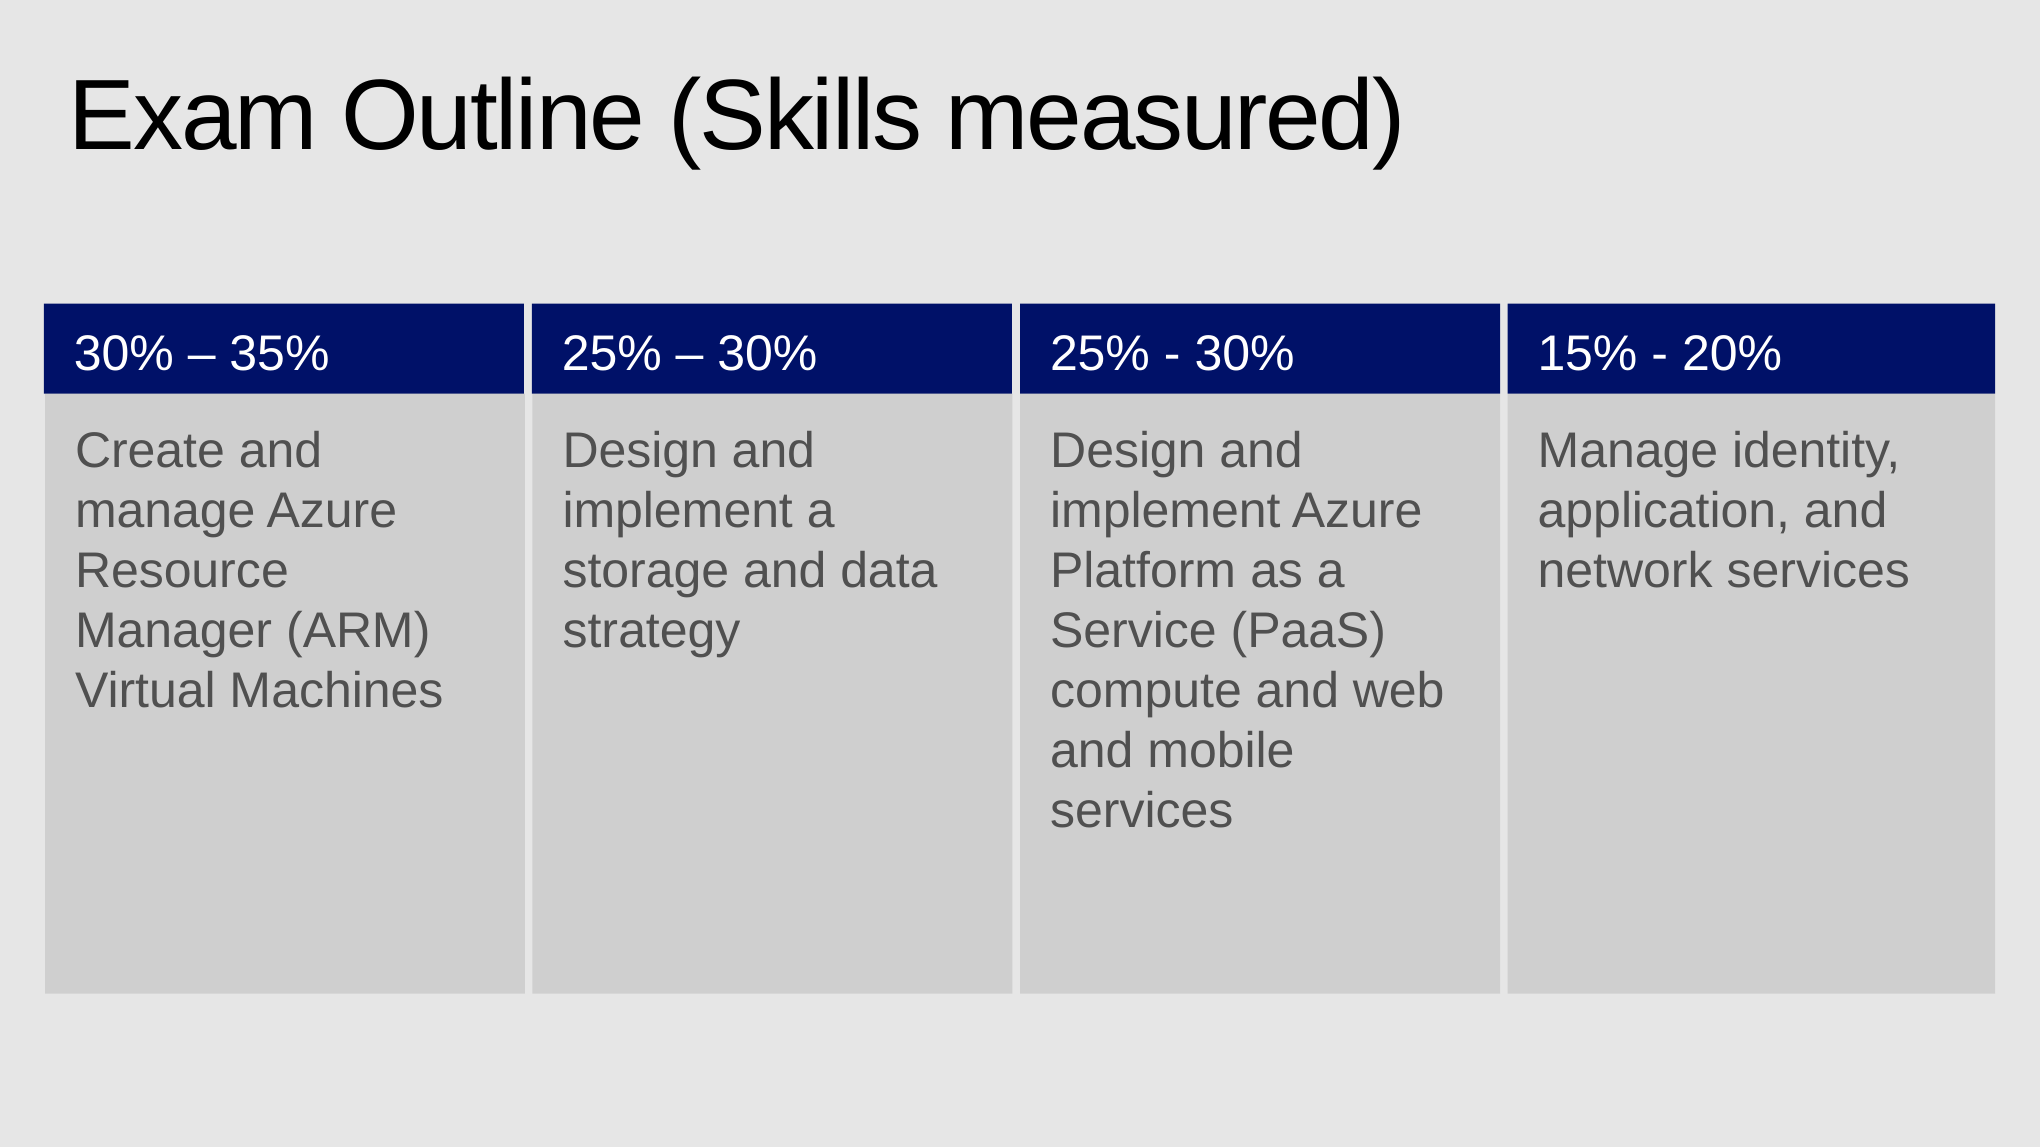

# Exam Outline (Skills measured)
30% – 35%
25% – 30%
25% - 30%
15% - 20%
Create and manage Azure Resource Manager (ARM) Virtual Machines
Design and implement a storage and data strategy
Design and implement Azure Platform as a Service (PaaS) compute and web and mobile services
Manage identity, application, and network services